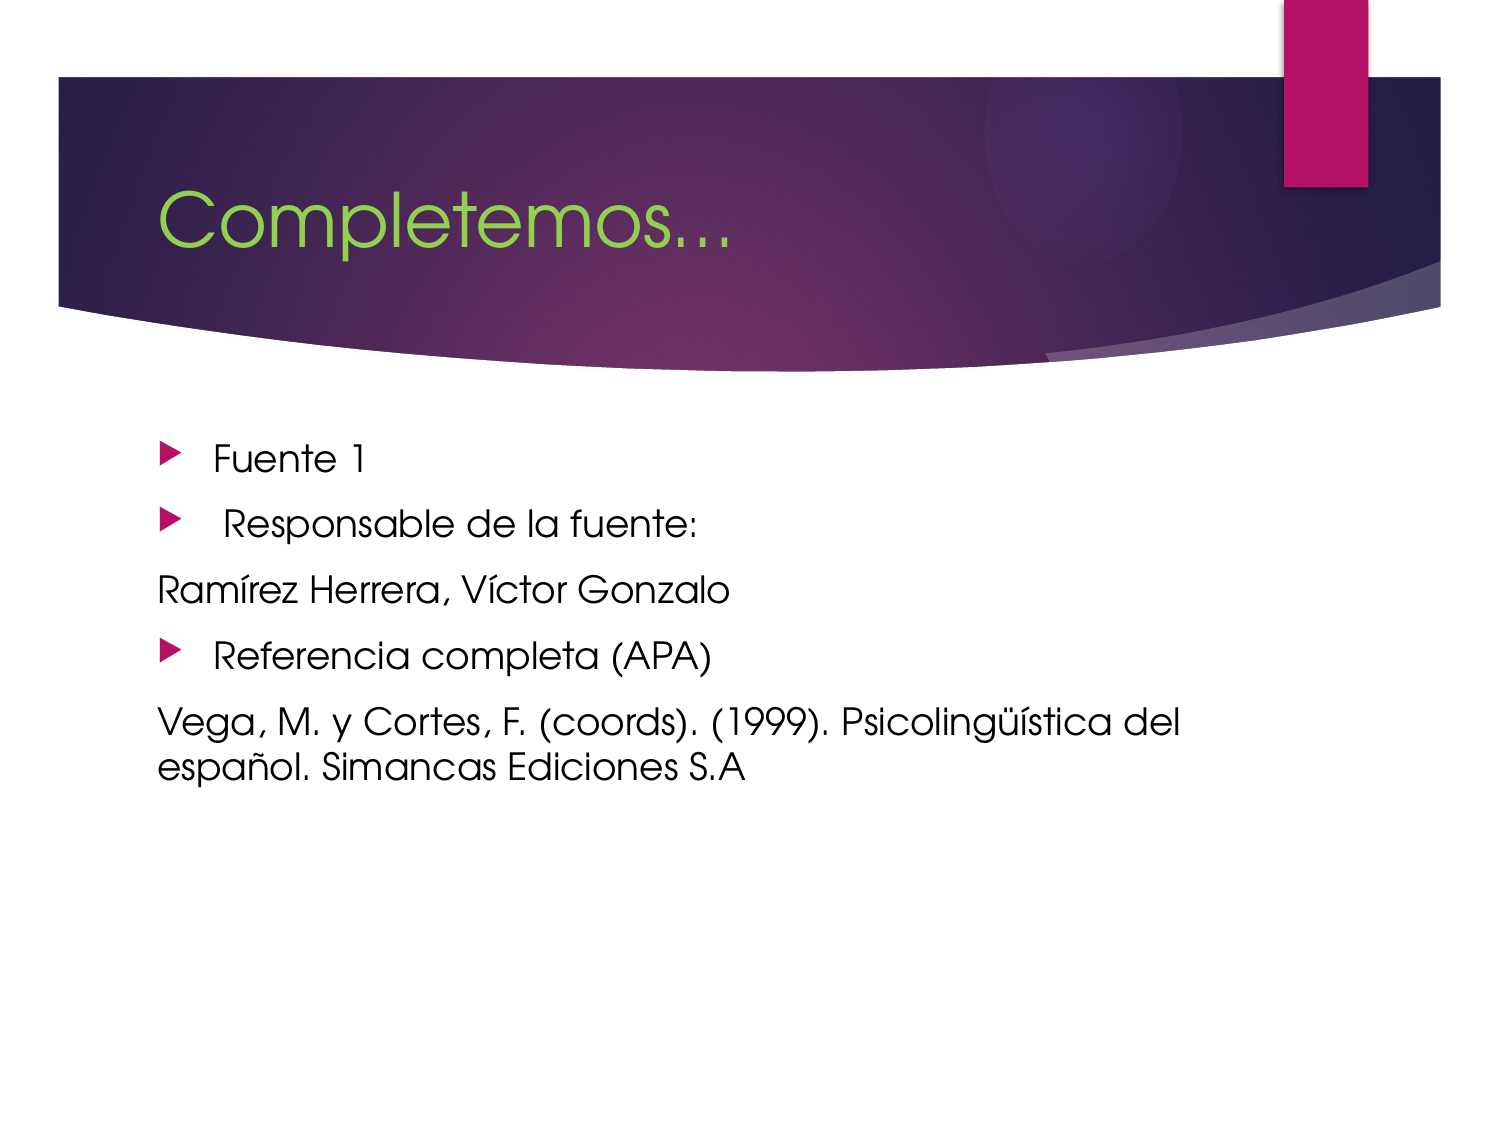

# Completemos…
Fuente 1
 Responsable de la fuente:
Ramírez Herrera, Víctor Gonzalo
Referencia completa (APA)
Vega, M. y Cortes, F. (coords). (1999). Psicolingüística del español. Simancas Ediciones S.A